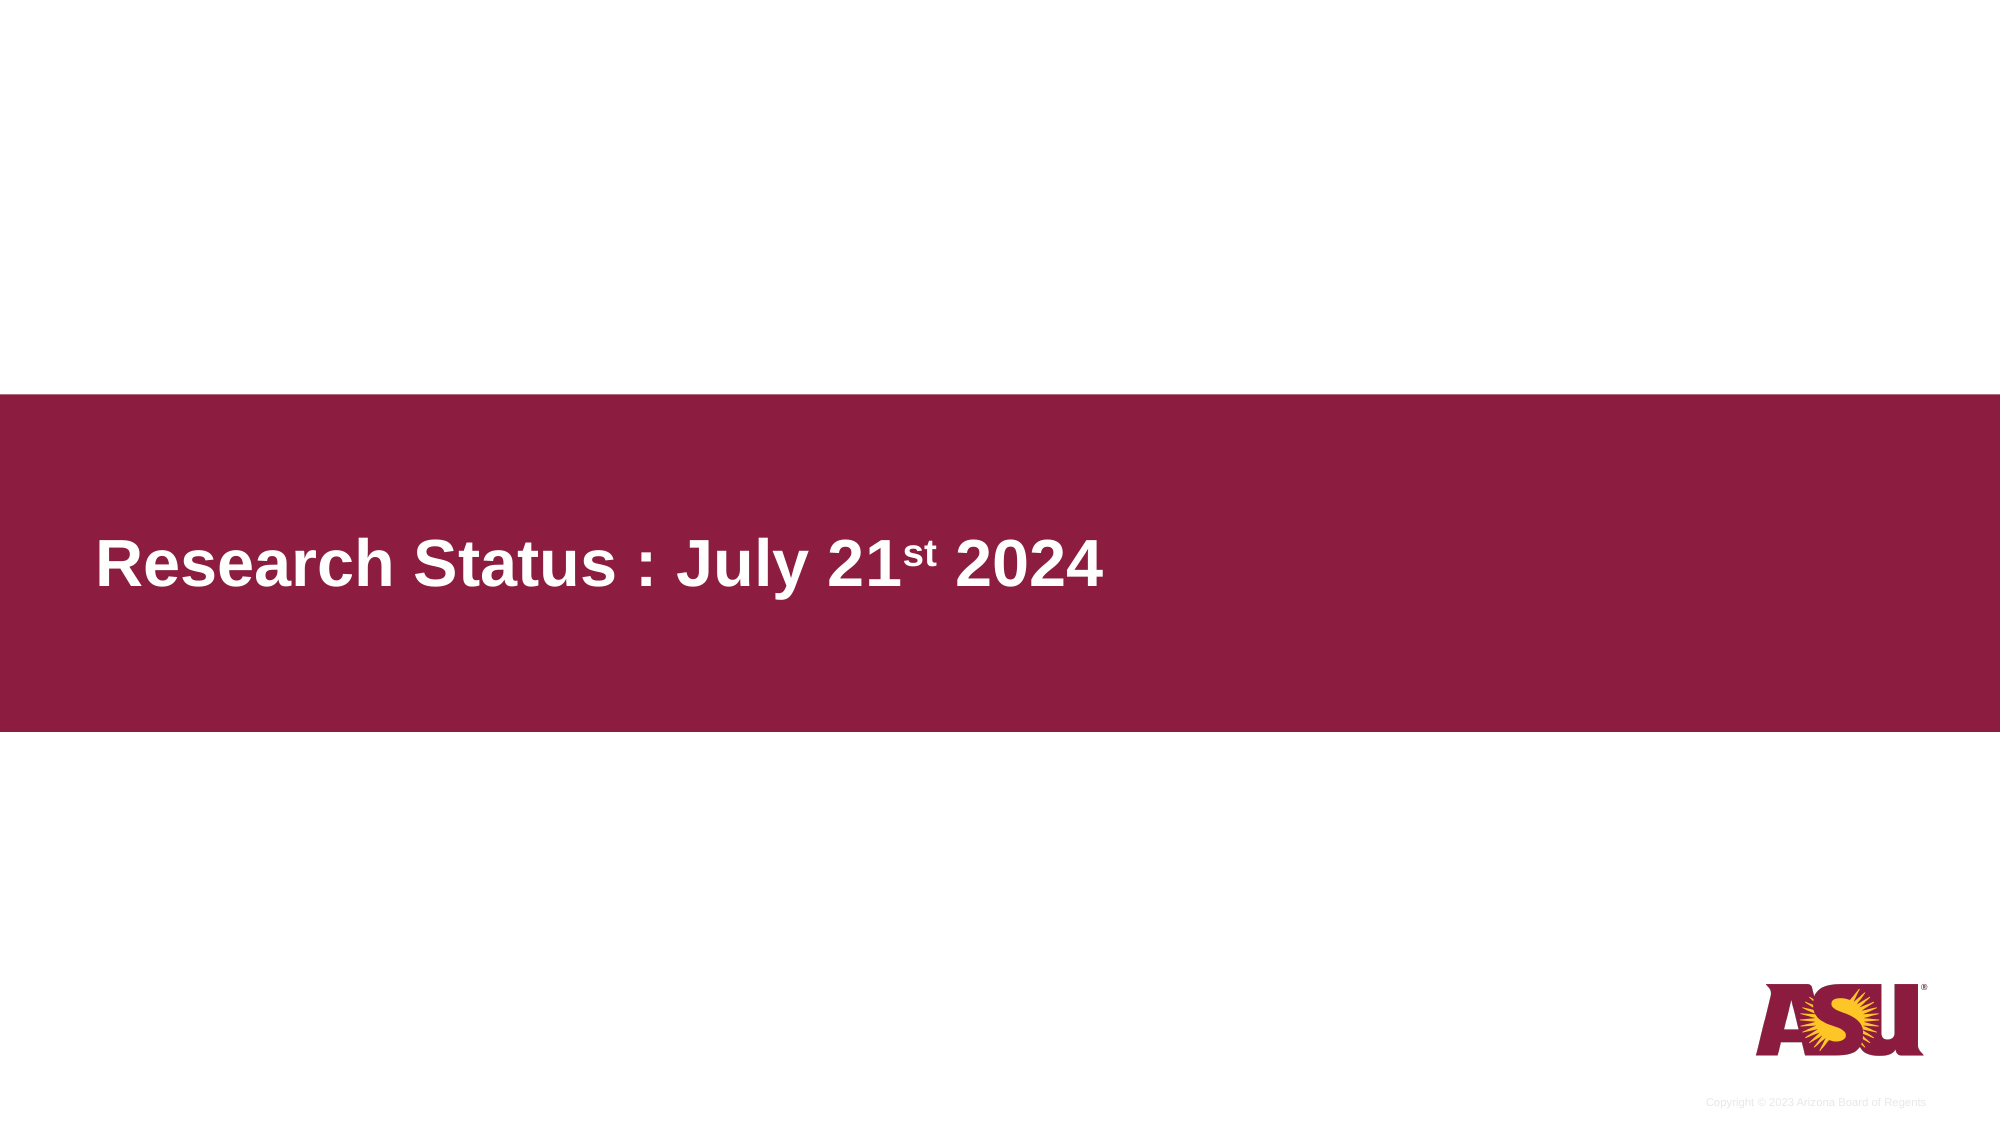

# Research Status : July 21st 2024